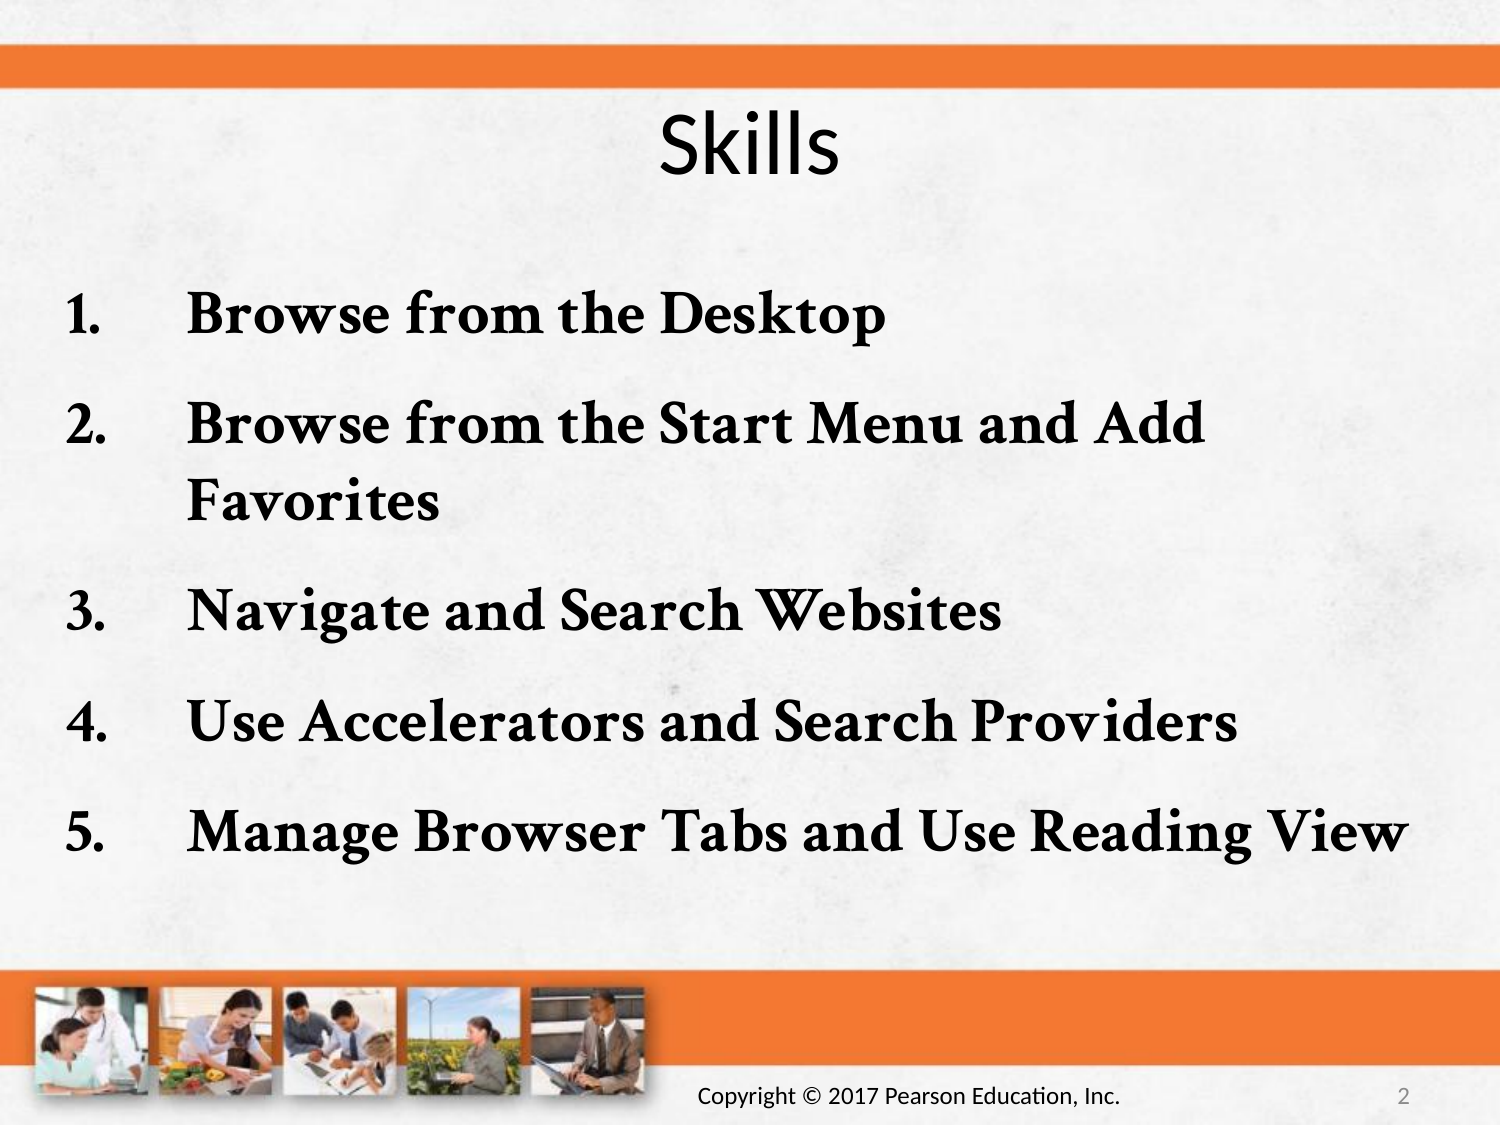

# Skills
Browse from the Desktop
Browse from the Start Menu and Add Favorites
Navigate and Search Websites
Use Accelerators and Search Providers
Manage Browser Tabs and Use Reading View

Copyright © 2017 Pearson Education, Inc.
2